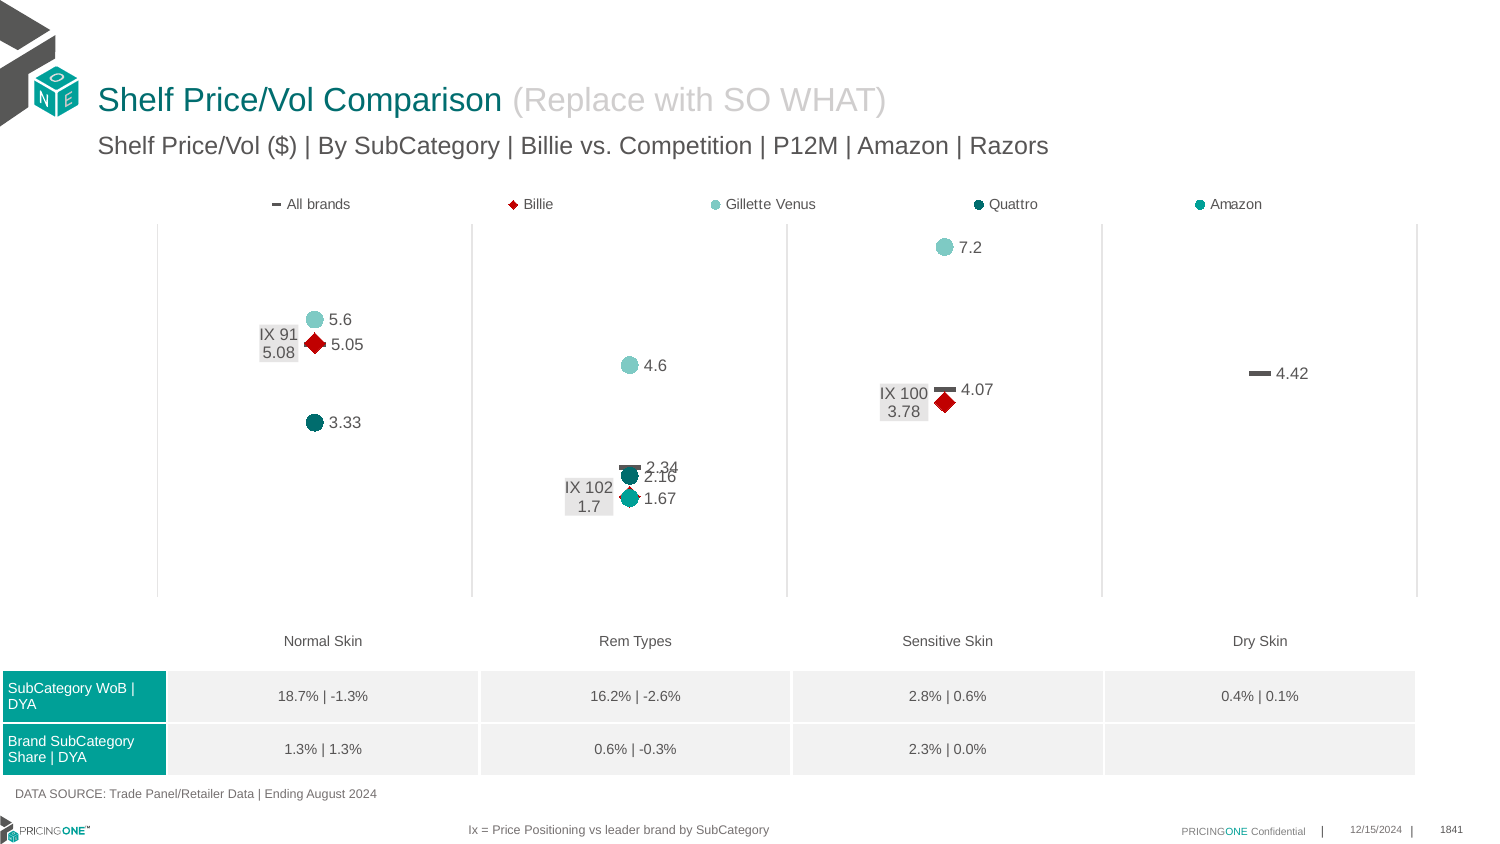

# Shelf Price/Vol Comparison (Replace with SO WHAT)
Shelf Price/Vol ($) | By SubCategory | Billie vs. Competition | P12M | Amazon | Razors

### Chart

| Category | All brands | Billie | Gillette Venus | Quattro | Amazon |
|---|---|---|---|---|---|
| IX 91 | 5.05 | 5.08 | 5.6 | 3.33 | None |
| IX 102 | 2.34 | 1.7 | 4.6 | 2.16 | 1.67 |
| IX 100 | 4.07 | 3.78 | 7.2 | None | None |
| None | 4.42 | None | None | None | None |
|  | Normal Skin | Rem Types | Sensitive Skin | Dry Skin |
| --- | --- | --- | --- | --- |
| SubCategory WoB | DYA | 18.7% | -1.3% | 16.2% | -2.6% | 2.8% | 0.6% | 0.4% | 0.1% |
| Brand SubCategory Share | DYA | 1.3% | 1.3% | 0.6% | -0.3% | 2.3% | 0.0% |  |
DATA SOURCE: Trade Panel/Retailer Data | Ending August 2024
Ix = Price Positioning vs leader brand by SubCategory
12/15/2024
1841